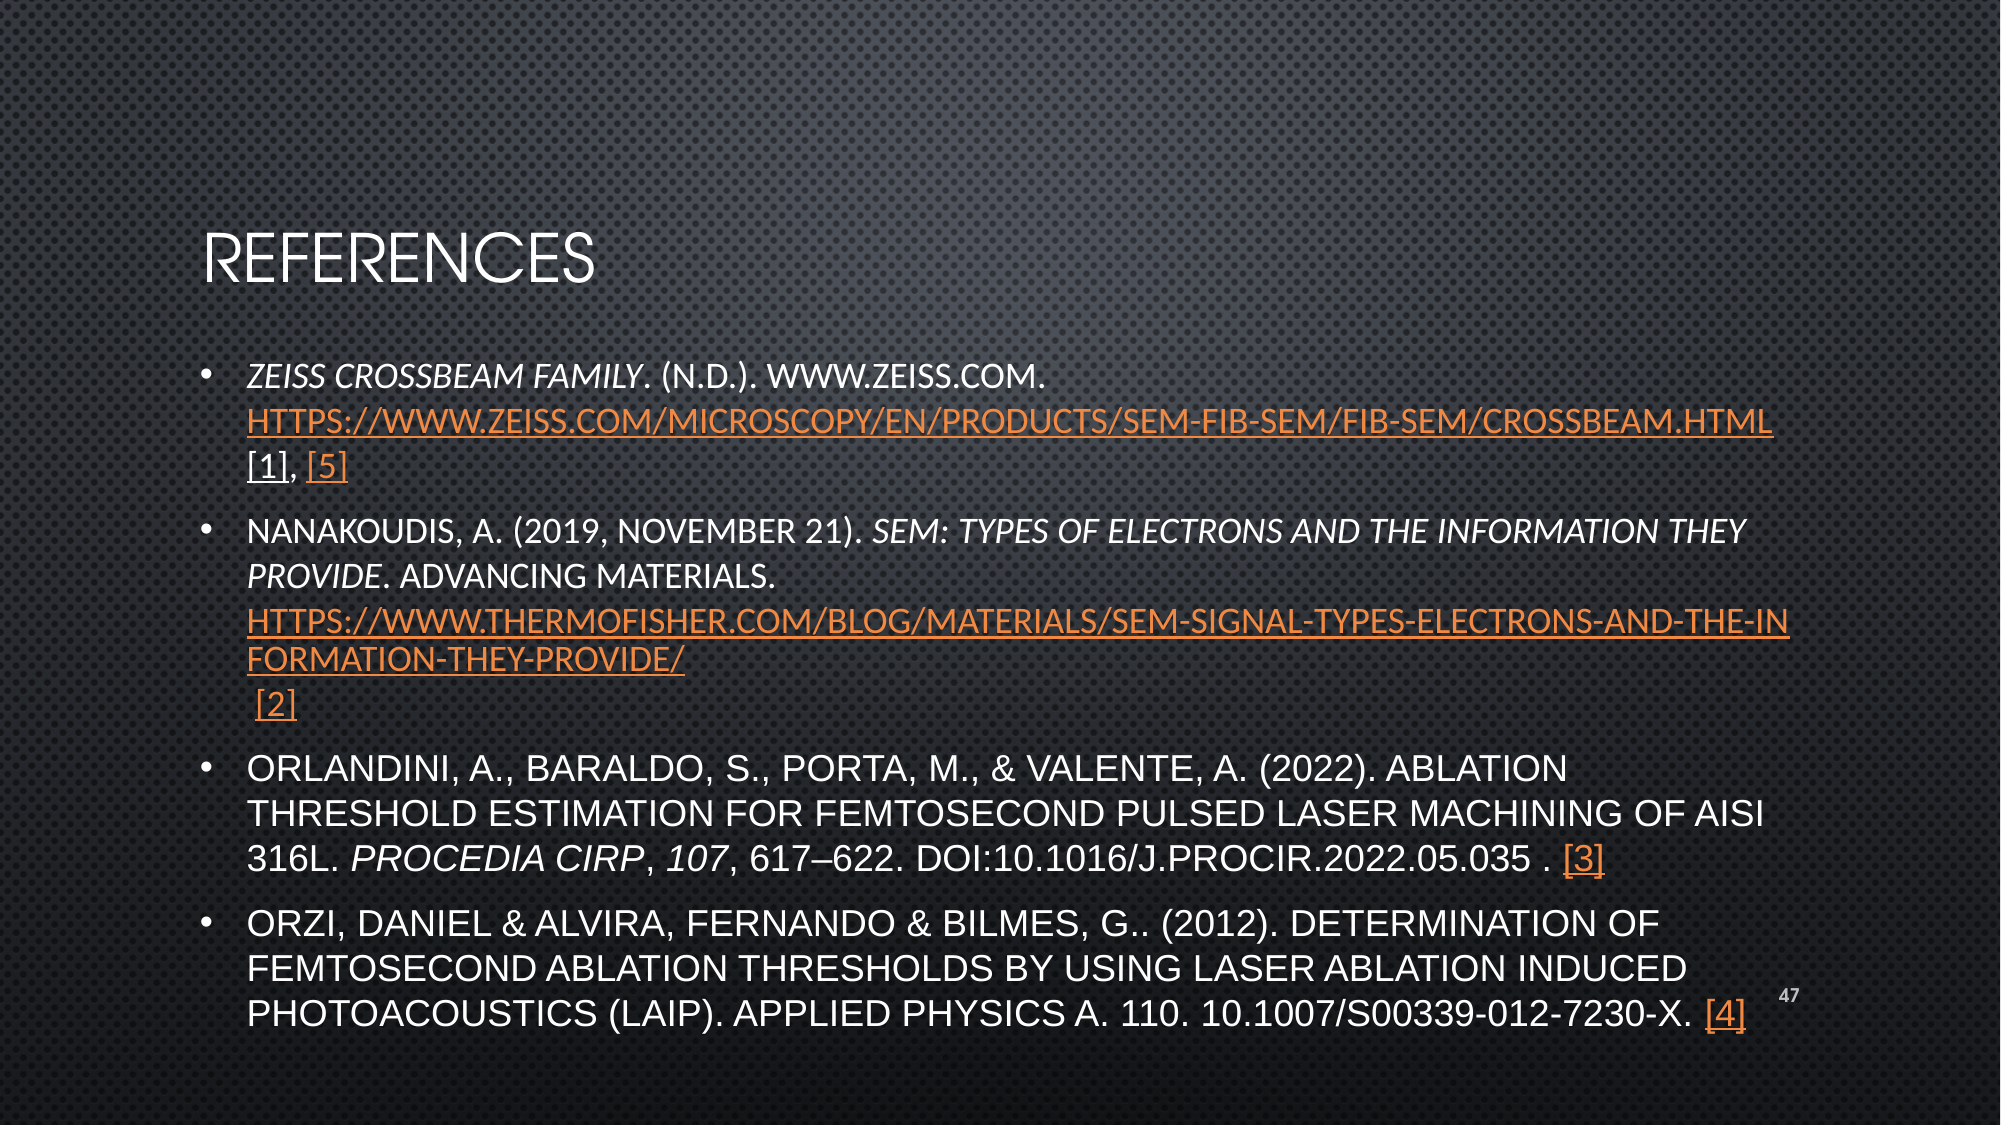

# references
ZEISS Crossbeam Family. (n.d.). Www.zeiss.com. https://www.zeiss.com/microscopy/en/products/sem-fib-sem/fib-sem/crossbeam.html [1], [5]
Nanakoudis, A. (2019, November 21). SEM: Types of Electrons and the Information They Provide. Advancing Materials. https://www.thermofisher.com/blog/materials/sem-signal-types-electrons-and-the-information-they-provide/ [2]
Orlandini, A., Baraldo, S., Porta, M., & Valente, A. (2022). Ablation threshold estimation for femtosecond pulsed laser machining of AISI 316L. Procedia CIRP, 107, 617–622. doi:10.1016/j.procir.2022.05.035 . [3]
Orzi, Daniel & Alvira, Fernando & Bilmes, G.. (2012). Determination of femtosecond ablation thresholds by using laser ablation induced photoacoustics (LAIP). Applied Physics A. 110. 10.1007/s00339-012-7230-x. [4]

‌

47